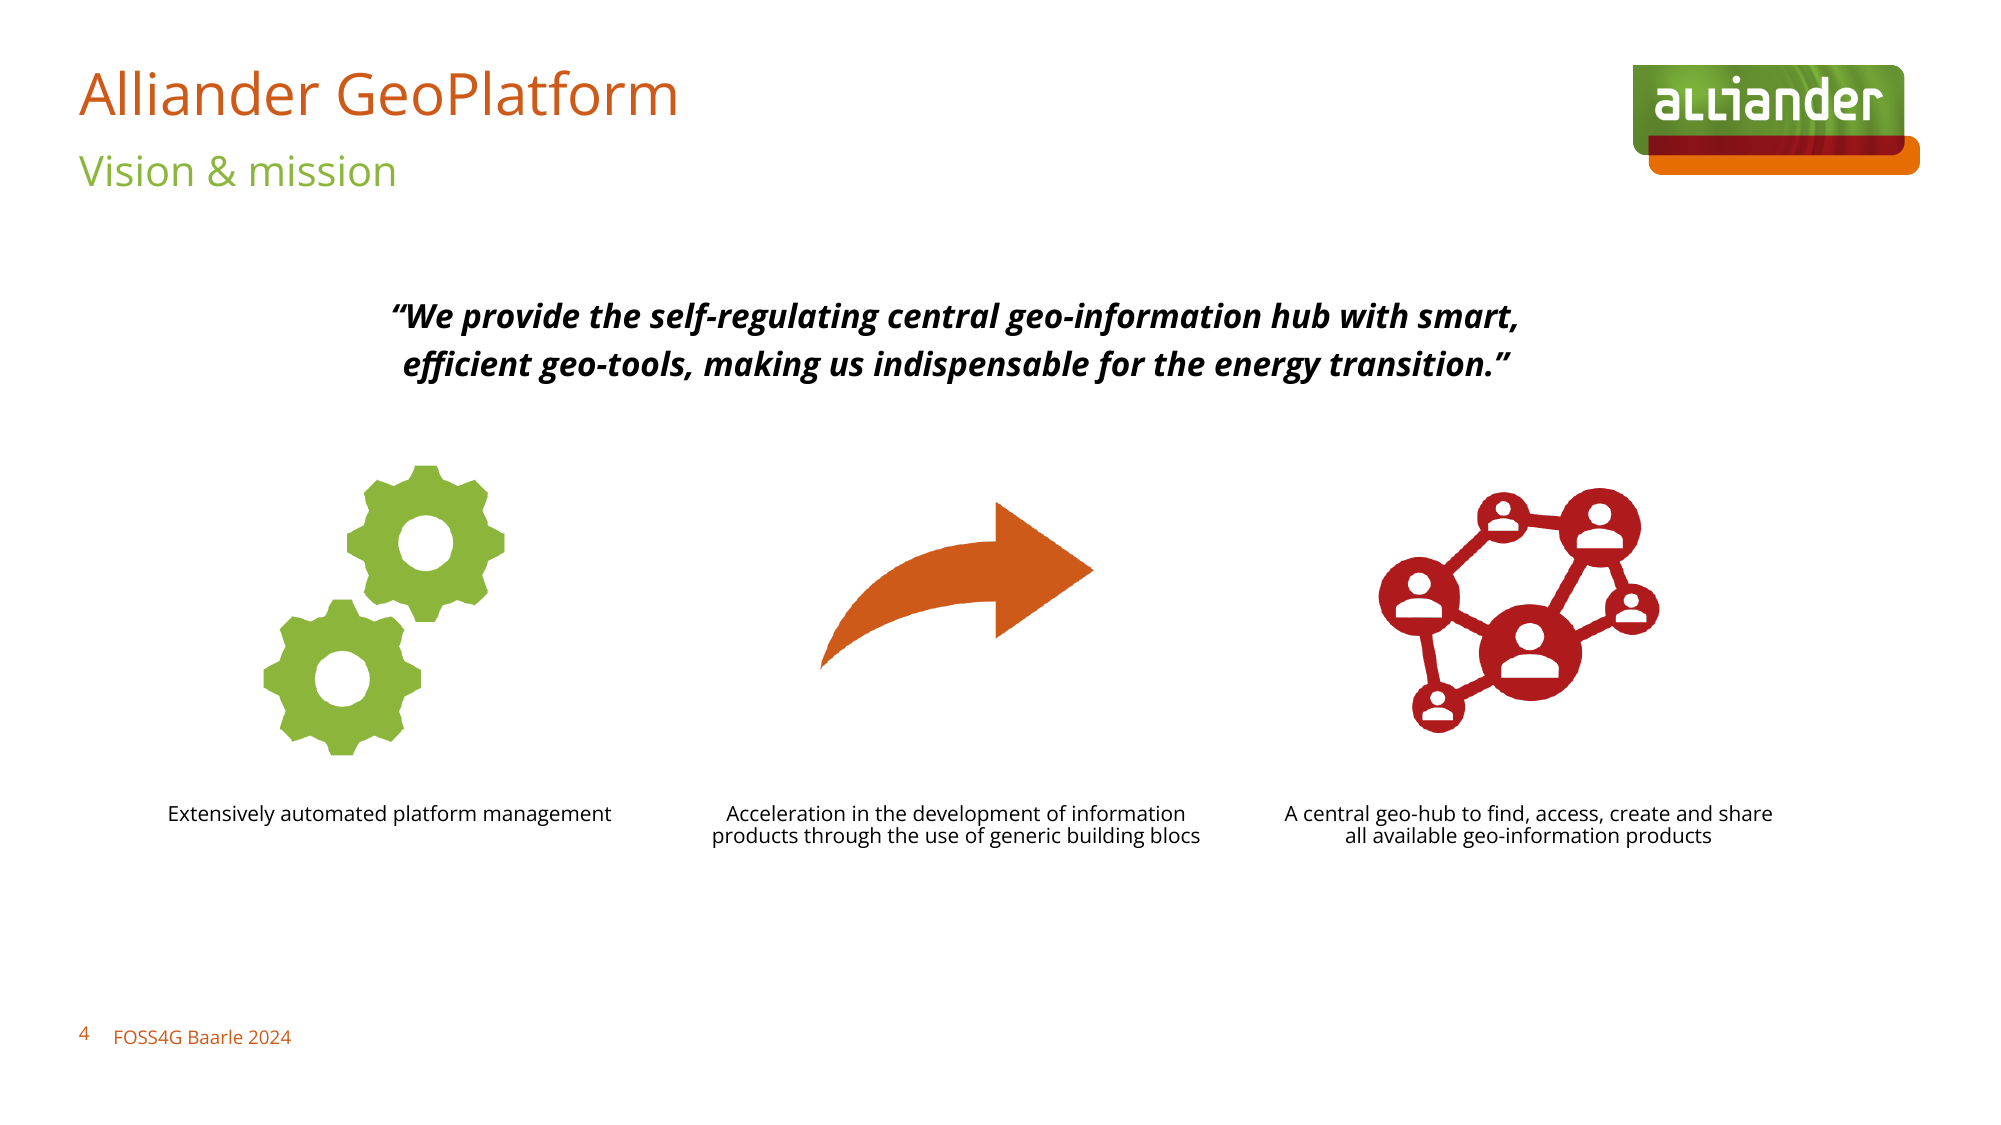

# Alliander GeoPlatform
Vision & mission

“We provide the self-regulating central geo-information hub with smart, efficient geo-tools, making us indispensable for the energy transition.”
Extensively automated platform management
Acceleration in the development of information products through the use of generic building blocs
A central geo-hub to find, access, create and share all available geo-information products

4
FOSS4G Baarle 2024